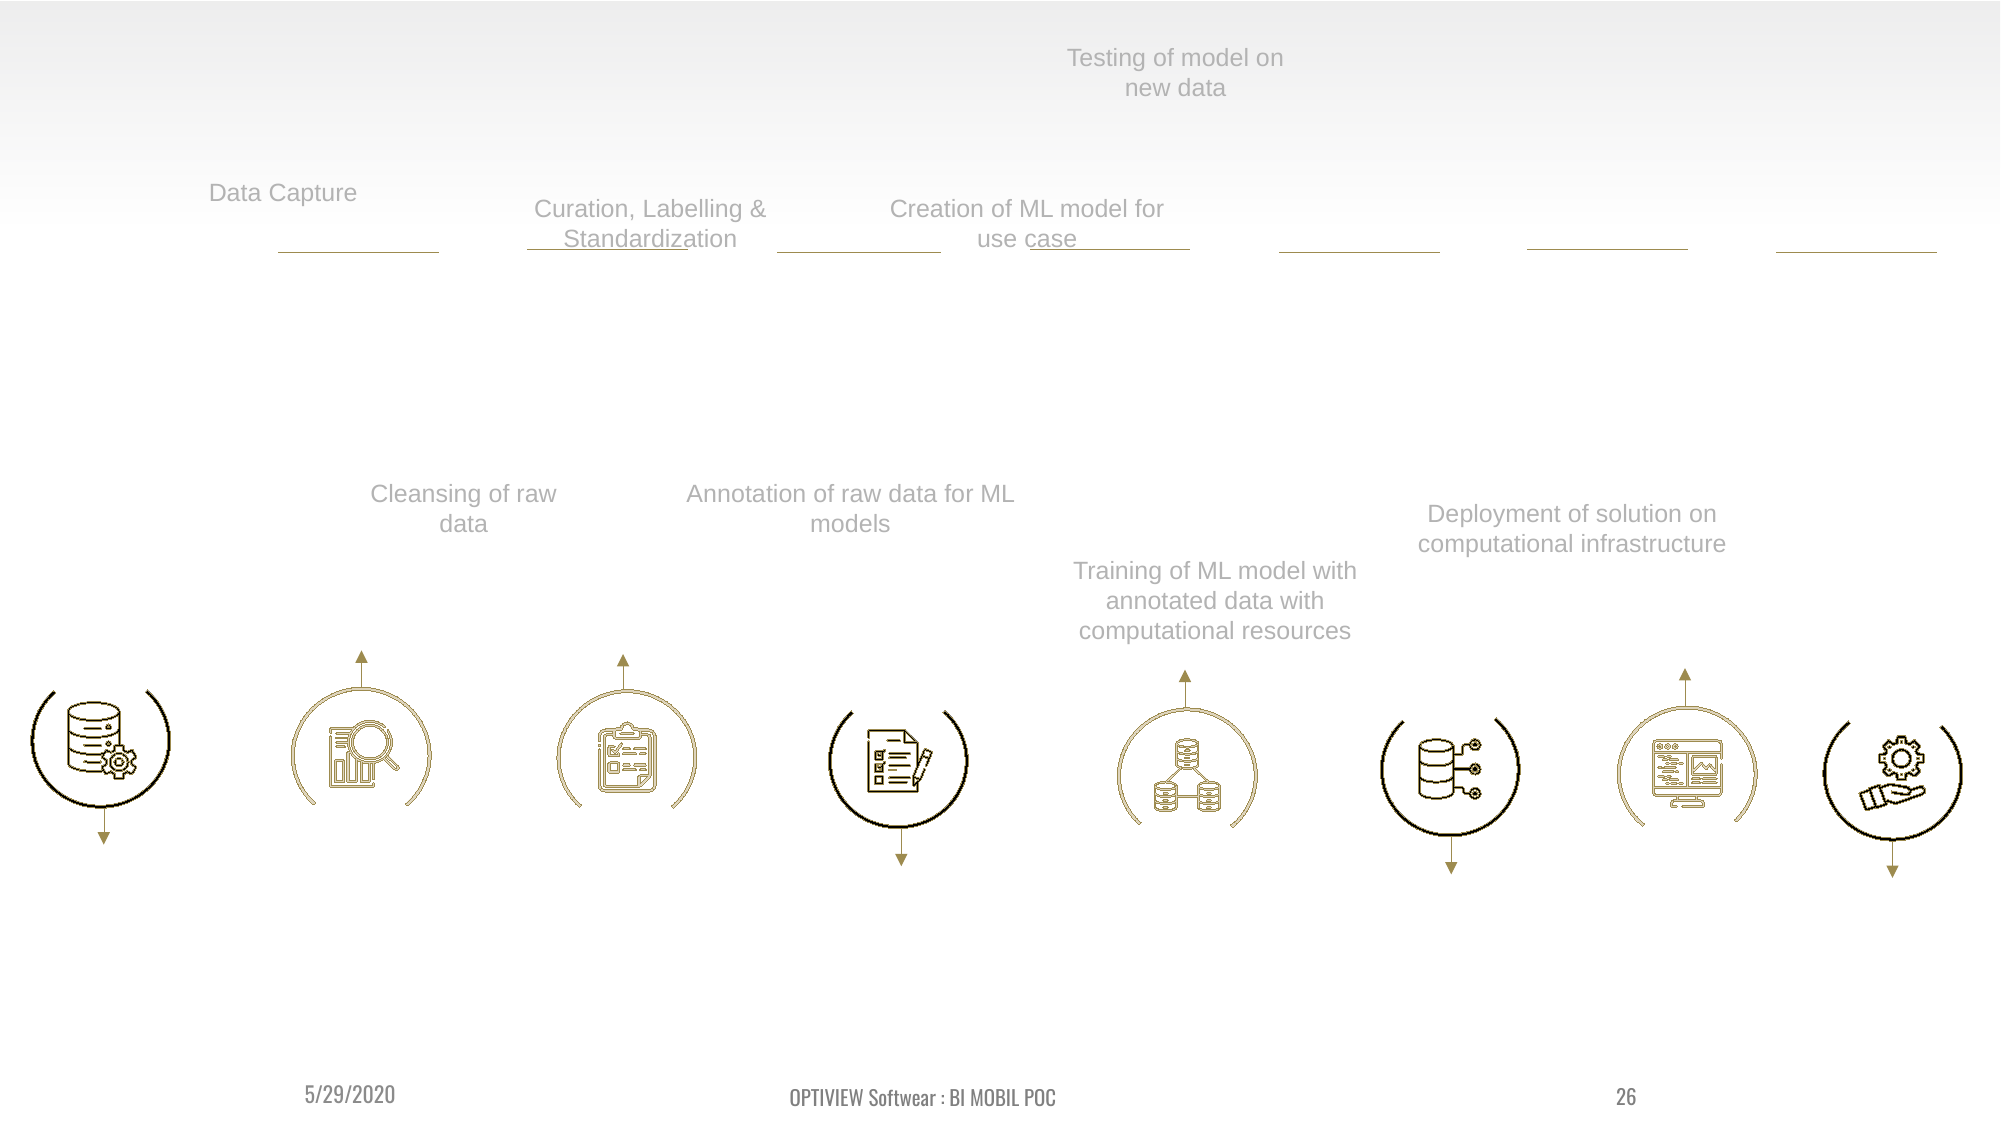

Testing of model on new data
Data Capture
Curation, Labelling & Standardization
Creation of ML model for use case

Annotation of raw data for ML models
Cleansing of raw data
Deployment of solution on computational infrastructure
Training of ML model with annotated data with computational resources

5/29/2020